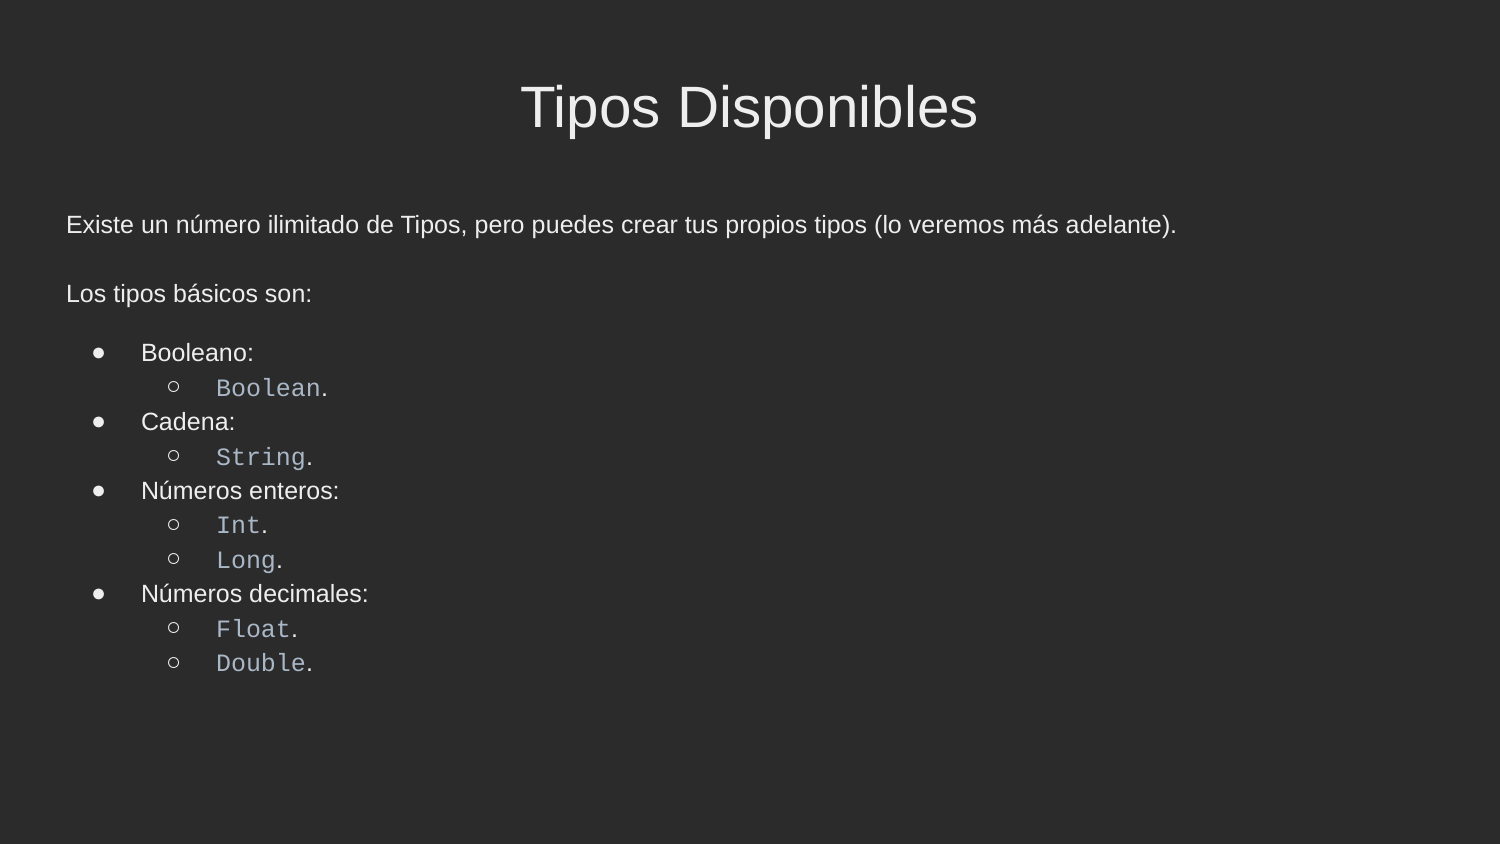

Tipos Disponibles
Existe un número ilimitado de Tipos, pero puedes crear tus propios tipos (lo veremos más adelante).
Los tipos básicos son:
Booleano:
Boolean.
Cadena:
String.
Números enteros:
Int.
Long.
Números decimales:
Float.
Double.